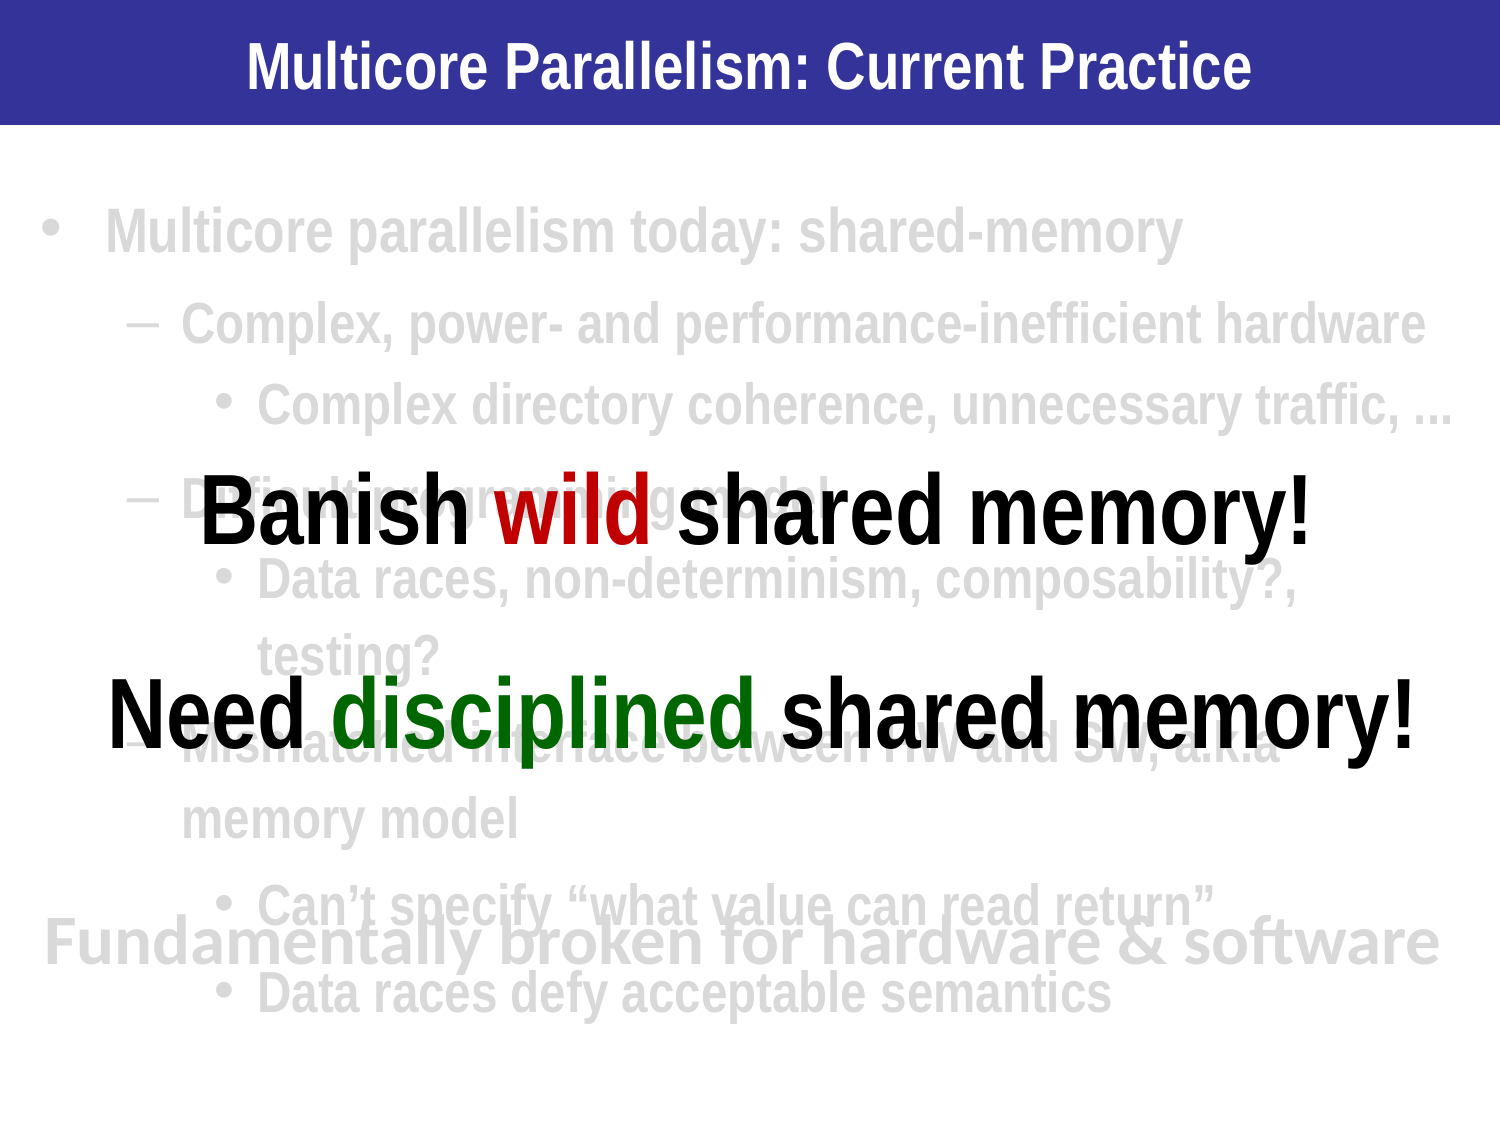

# Multicore Parallelism: Current Practice

Multicore parallelism today: shared-memory
Complex, power- and performance-inefficient hardware
Complex directory coherence, unnecessary traffic, ...
Difficult programming model
Data races, non-determinism, composability?, testing?
Mismatched interface between HW and SW, a.k.a memory model
Can’t specify “what value can read return”
Data races defy acceptable semantics
Banish wild shared memory!
Need disciplined shared memory!
Fundamentally broken for hardware & software